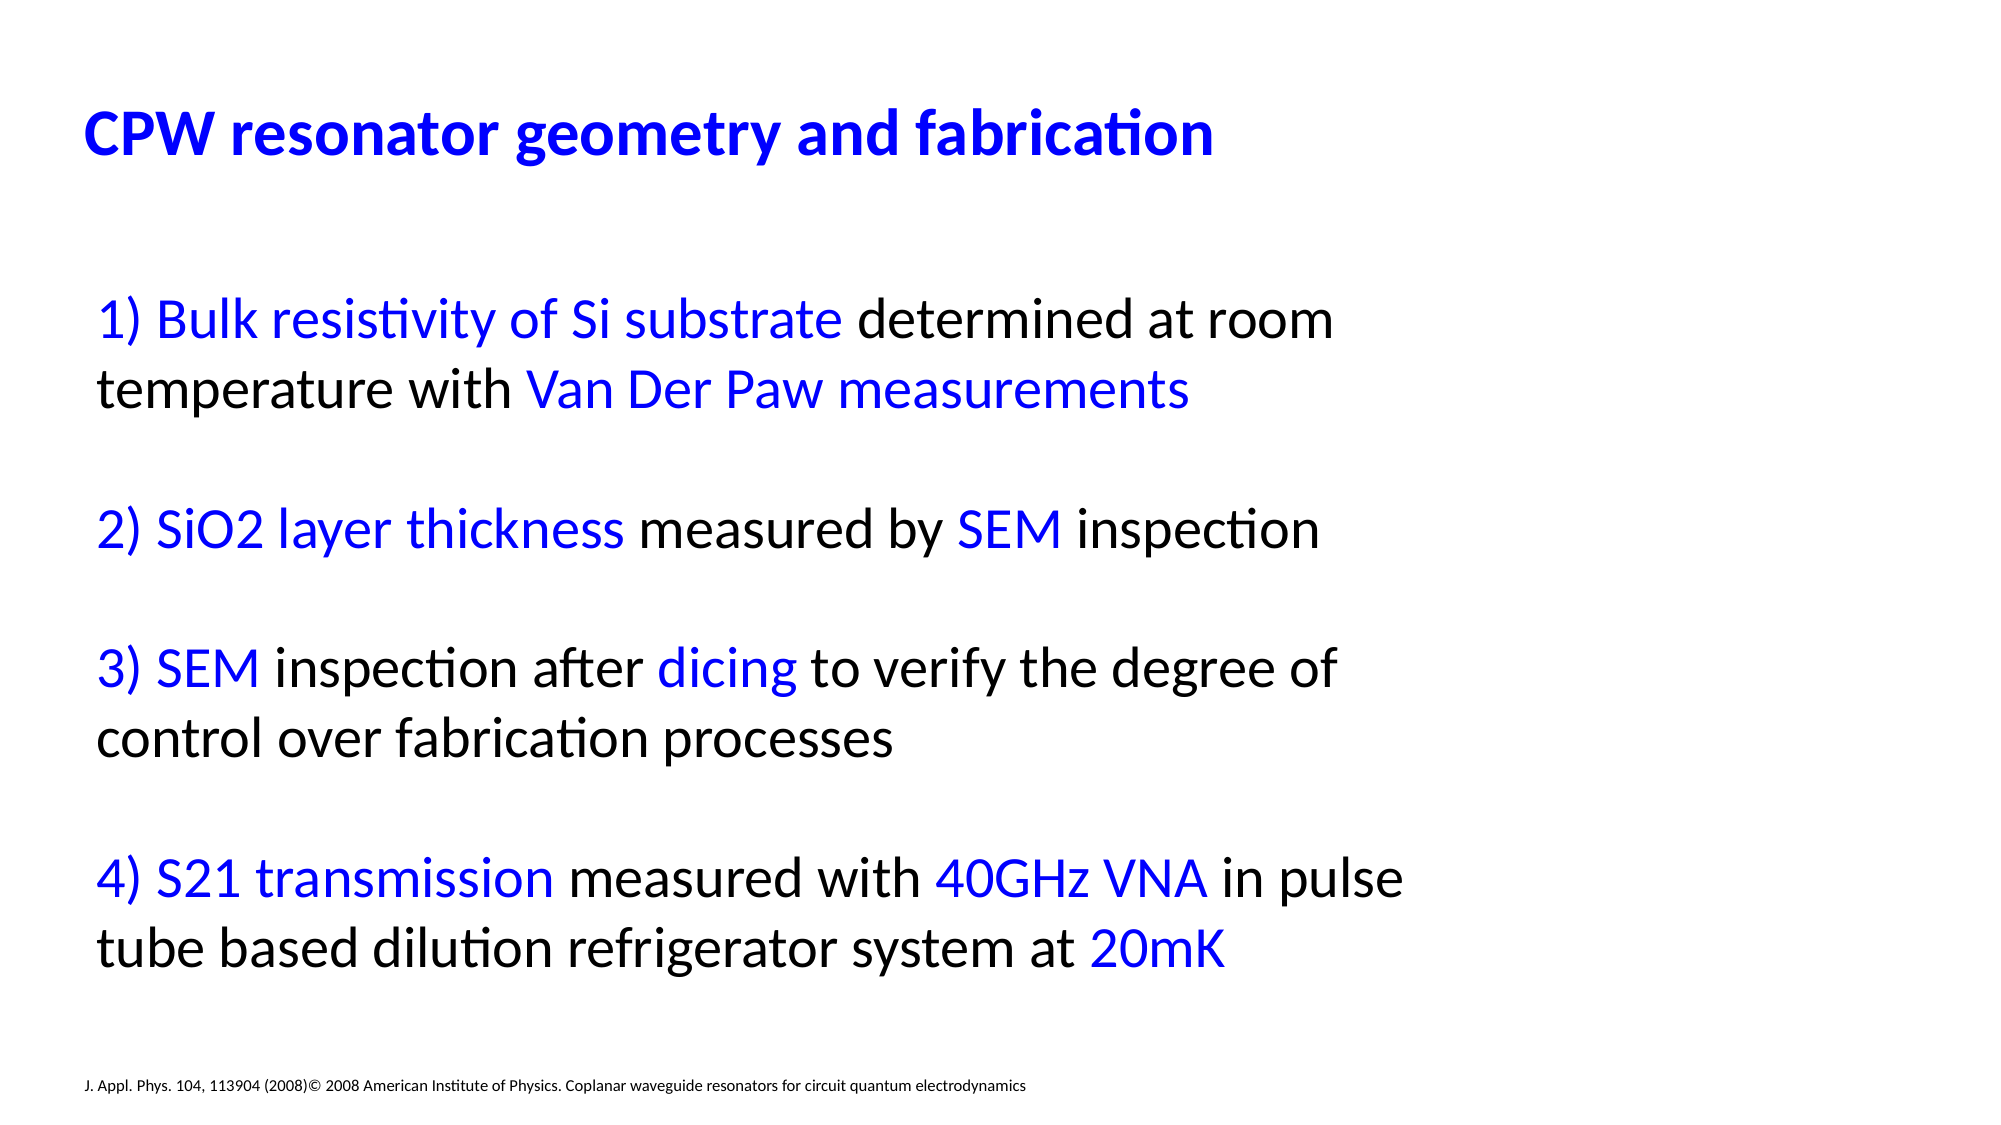

CPW resonator geometry and fabrication
1) Bulk resistivity of Si substrate determined at room temperature with Van Der Paw measurements

2) SiO2 layer thickness measured by SEM inspection

3) SEM inspection after dicing to verify the degree of control over fabrication processes

4) S21 transmission measured with 40GHz VNA in pulse tube based dilution refrigerator system at 20mK
J. Appl. Phys. 104, 113904 (2008)© 2008 American Institute of Physics. Coplanar waveguide resonators for circuit quantum electrodynamics